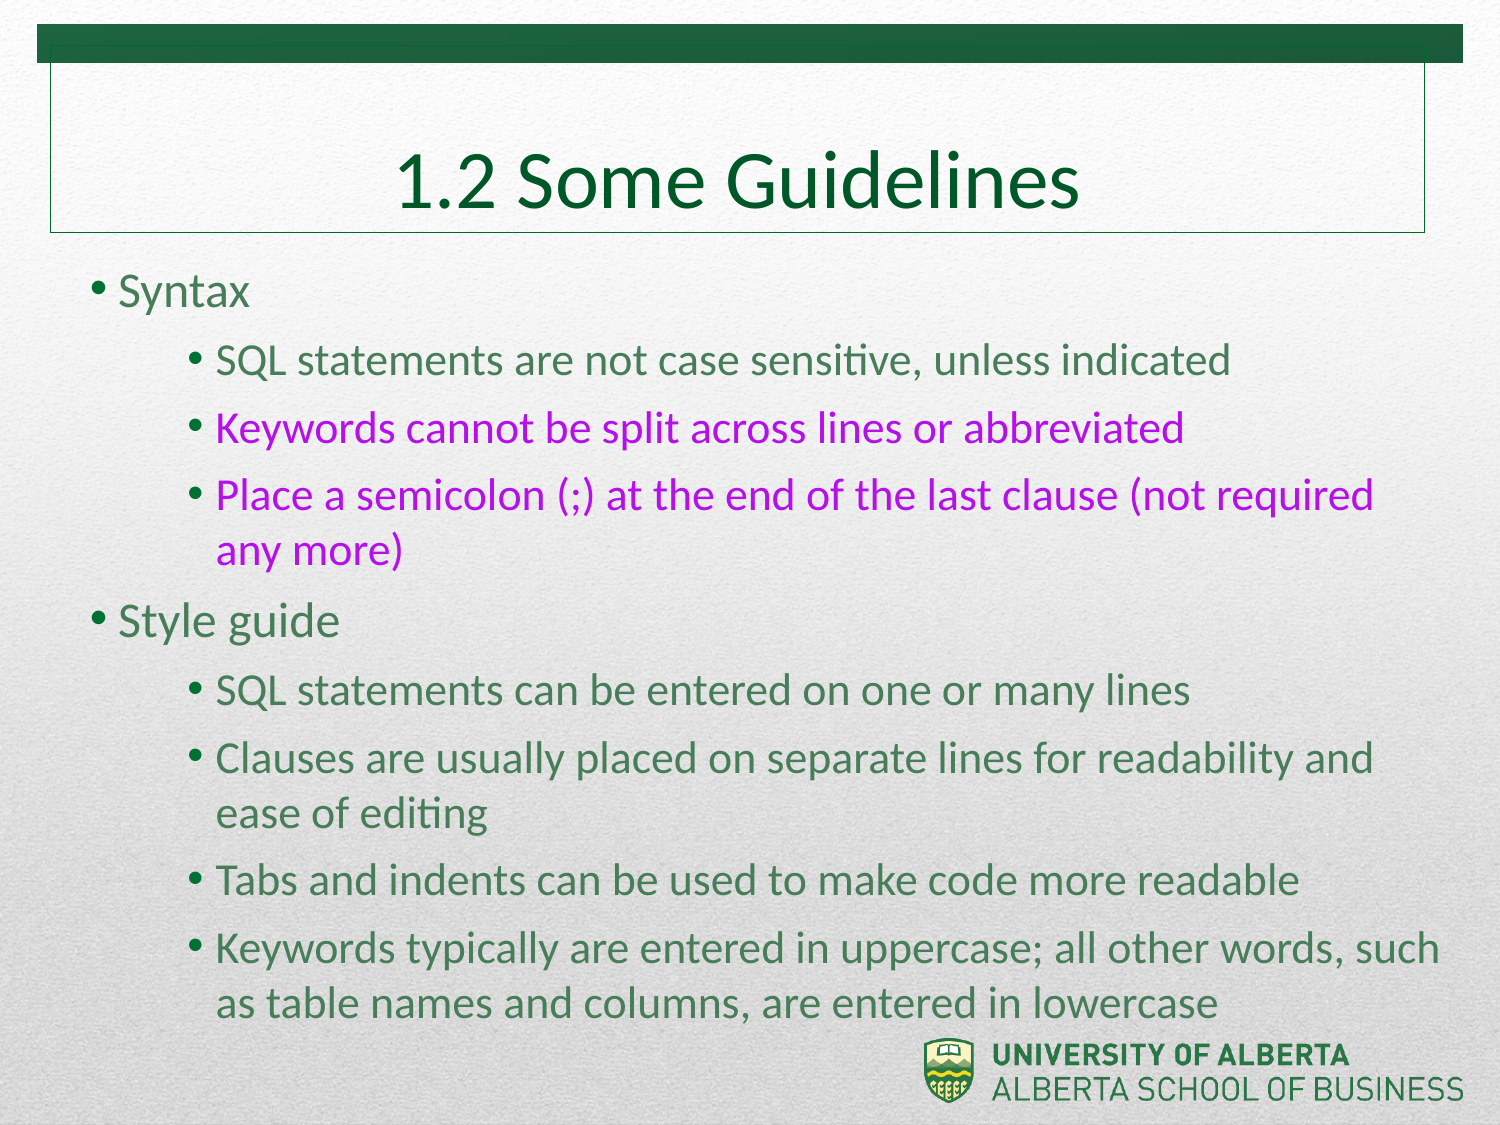

# 1.2 Some Guidelines
Syntax
SQL statements are not case sensitive, unless indicated
Keywords cannot be split across lines or abbreviated
Place a semicolon (;) at the end of the last clause (not required any more)
Style guide
SQL statements can be entered on one or many lines
Clauses are usually placed on separate lines for readability and ease of editing
Tabs and indents can be used to make code more readable
Keywords typically are entered in uppercase; all other words, such as table names and columns, are entered in lowercase